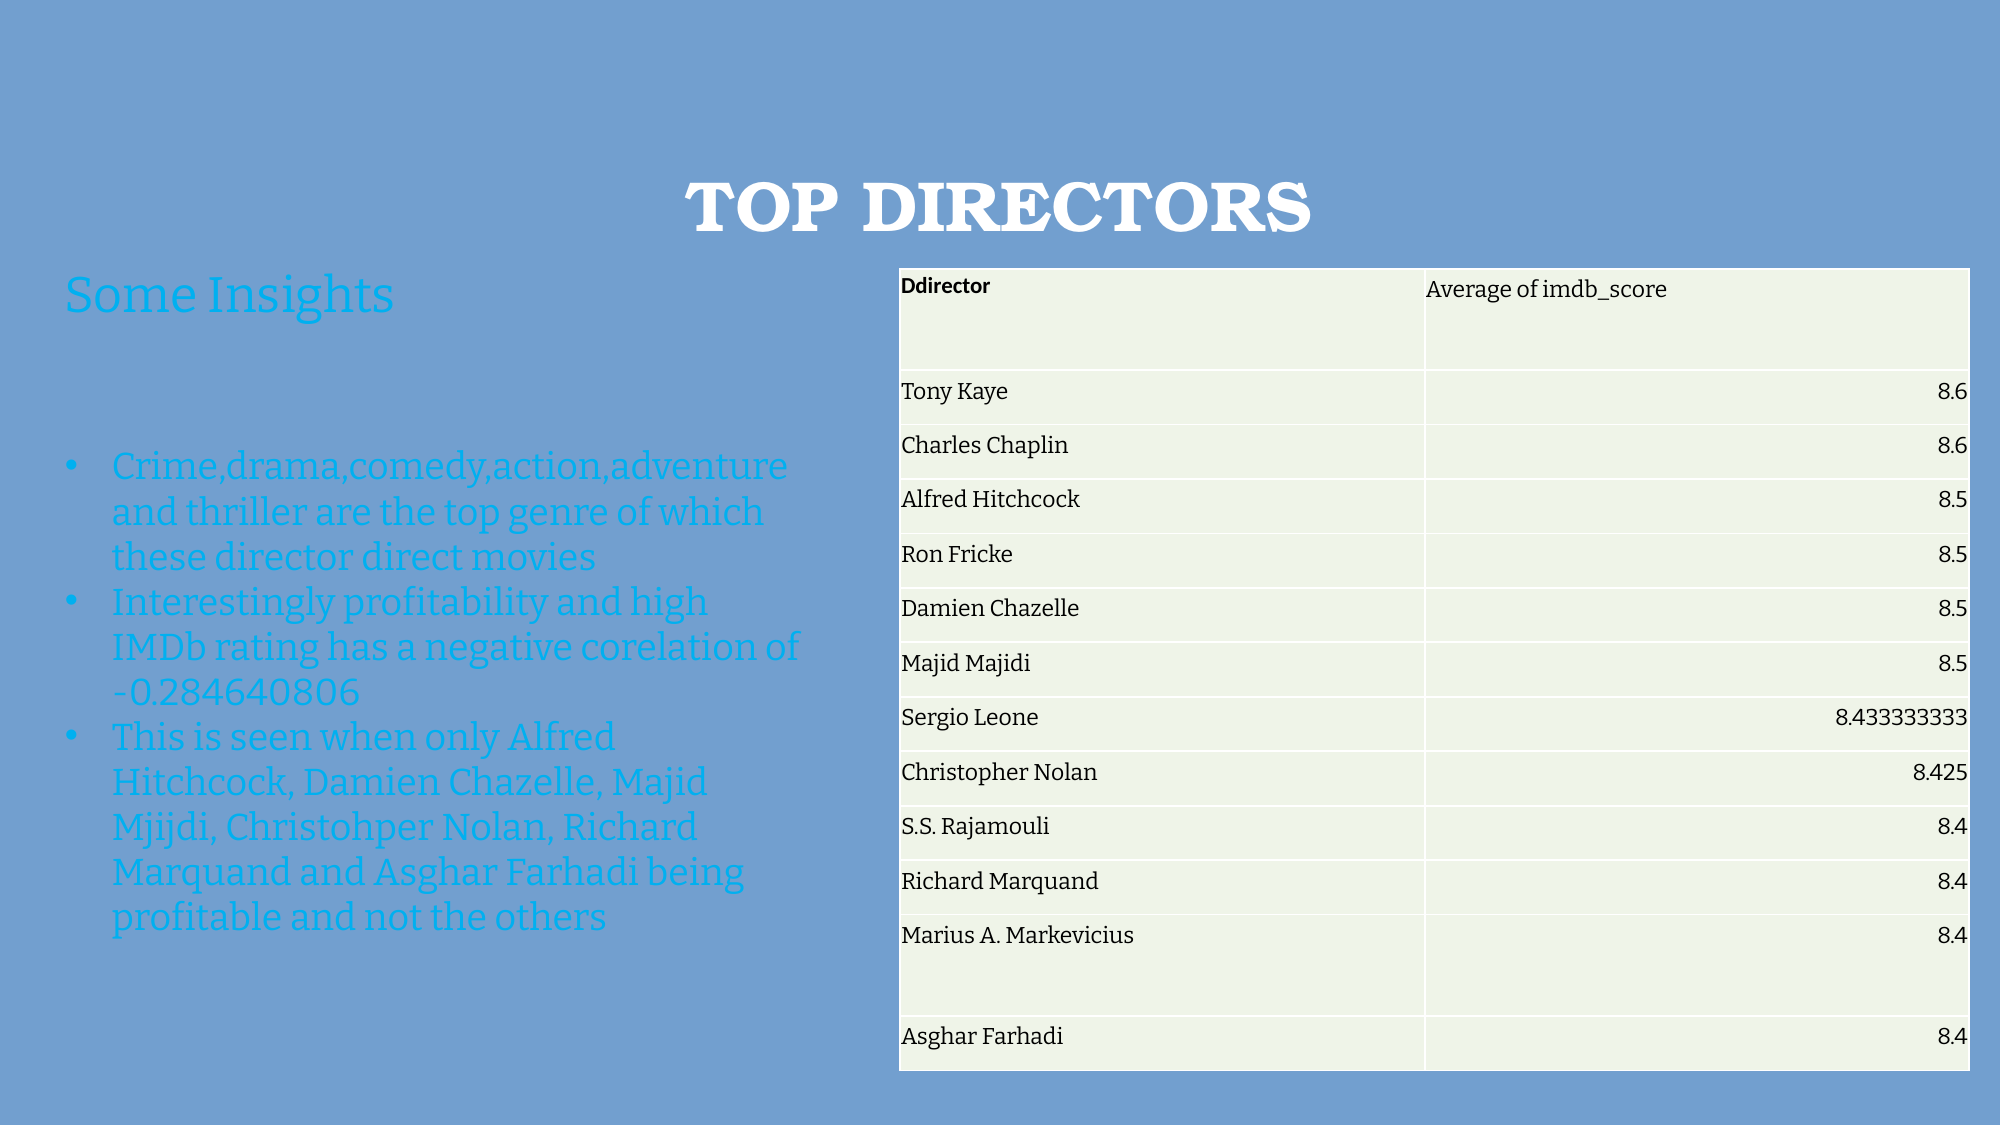

Top Directors
Some Insights

Crime,drama,comedy,action,adventure and thriller are the top genre of which these director direct movies
Interestingly profitability and high IMDb rating has a negative corelation of -0.284640806
This is seen when only Alfred Hitchcock, Damien Chazelle, Majid Mjijdi, Christohper Nolan, Richard Marquand and Asghar Farhadi being profitable and not the others

| Ddirector | Average of imdb\_score |
| --- | --- |
| Tony Kaye | 8.6 |
| Charles Chaplin | 8.6 |
| Alfred Hitchcock | 8.5 |
| Ron Fricke | 8.5 |
| Damien Chazelle | 8.5 |
| Majid Majidi | 8.5 |
| Sergio Leone | 8.433333333 |
| Christopher Nolan | 8.425 |
| S.S. Rajamouli | 8.4 |
| Richard Marquand | 8.4 |
| Marius A. Markevicius | 8.4 |
| Asghar Farhadi | 8.4 |